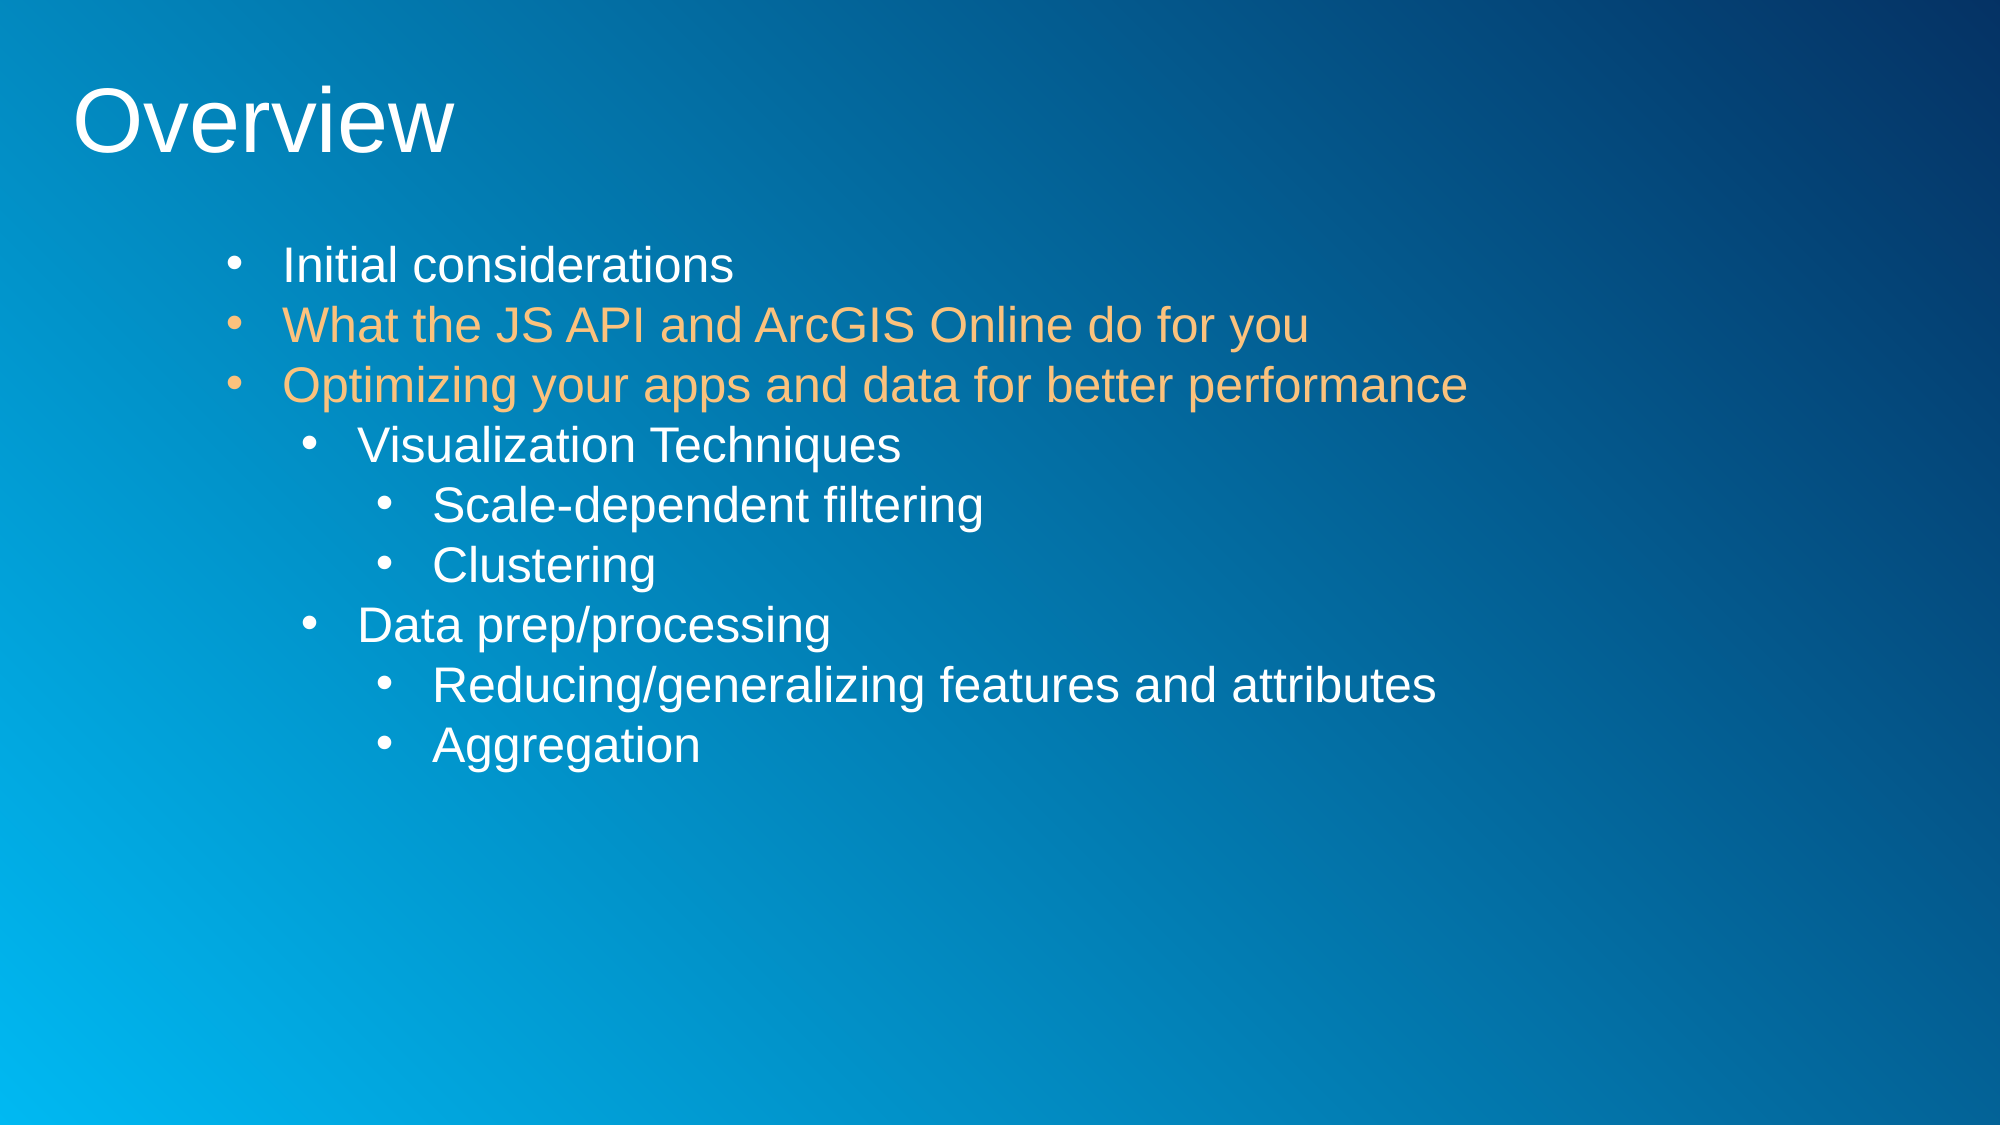

Overview
Initial considerations
What the JS API and ArcGIS Online do for you
Optimizing your apps and data for better performance
Visualization Techniques
Scale-dependent filtering
Clustering
Data prep/processing
Reducing/generalizing features and attributes
Aggregation